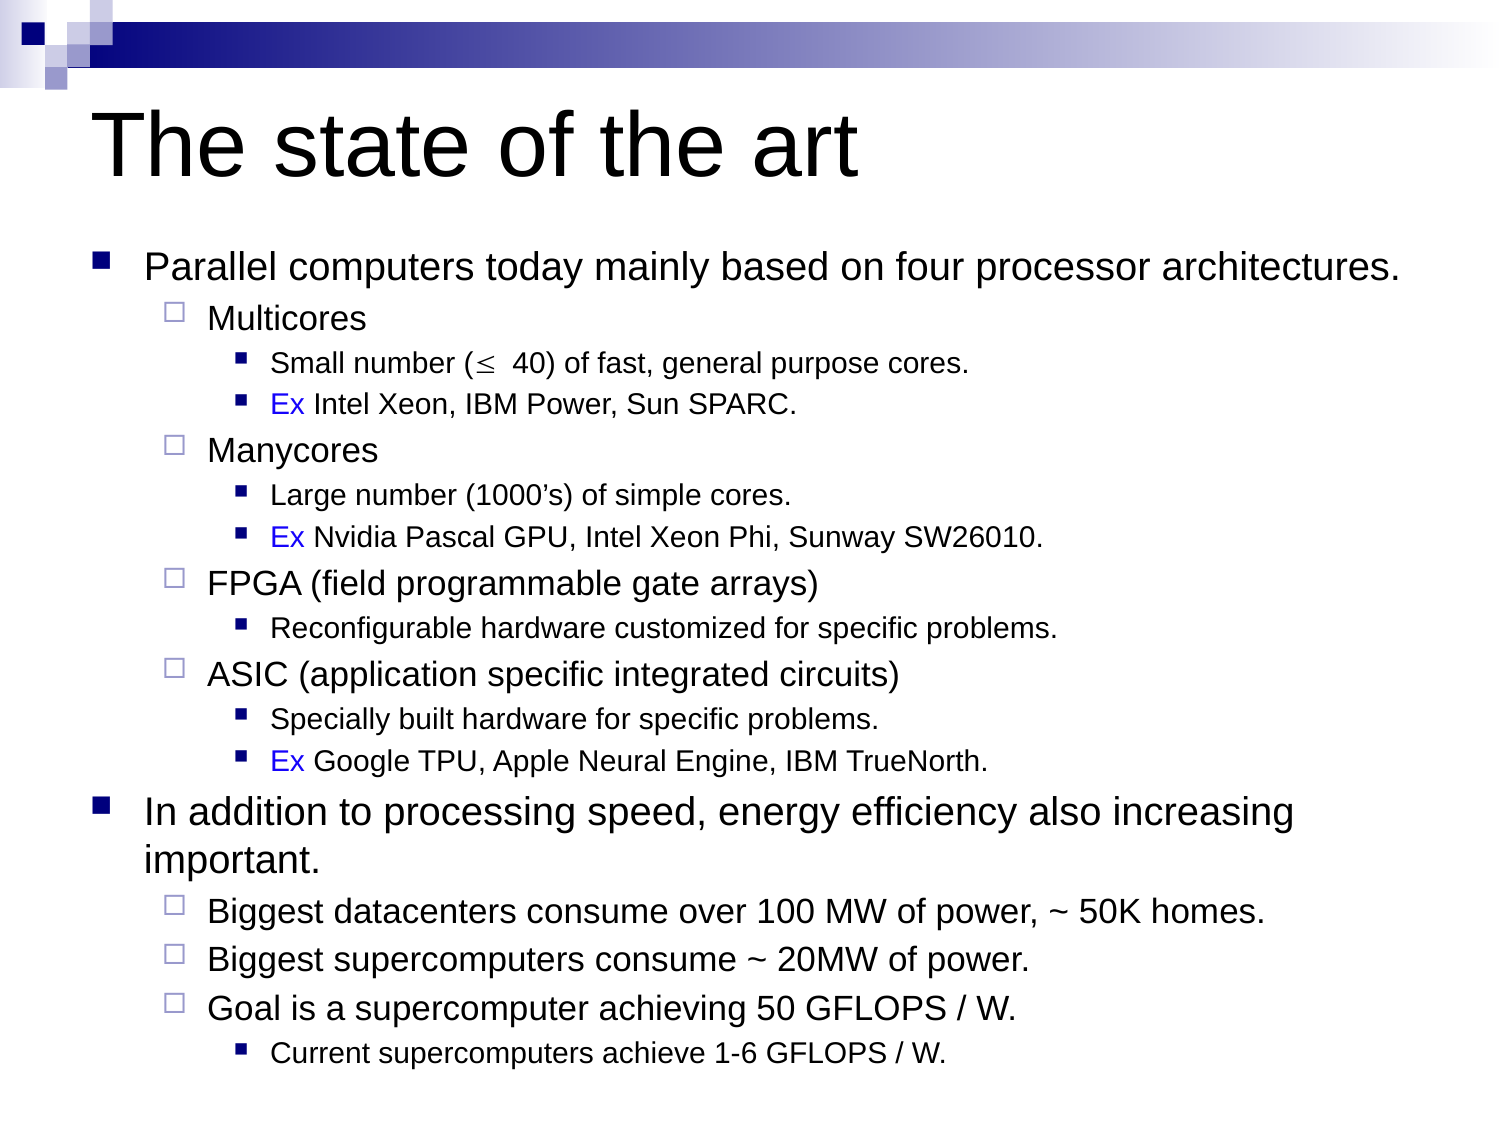

# The state of the art
Parallel computers today mainly based on four processor architectures.
Multicores
Small number (≤ 40) of fast, general purpose cores.
Ex Intel Xeon, IBM Power, Sun SPARC.
Manycores
Large number (1000’s) of simple cores.
Ex Nvidia Pascal GPU, Intel Xeon Phi, Sunway SW26010.
FPGA (field programmable gate arrays)
Reconfigurable hardware customized for specific problems.
ASIC (application specific integrated circuits)
Specially built hardware for specific problems.
Ex Google TPU, Apple Neural Engine, IBM TrueNorth.
In addition to processing speed, energy efficiency also increasing important.
Biggest datacenters consume over 100 MW of power, ~ 50K homes.
Biggest supercomputers consume ~ 20MW of power.
Goal is a supercomputer achieving 50 GFLOPS / W.
Current supercomputers achieve 1-6 GFLOPS / W.